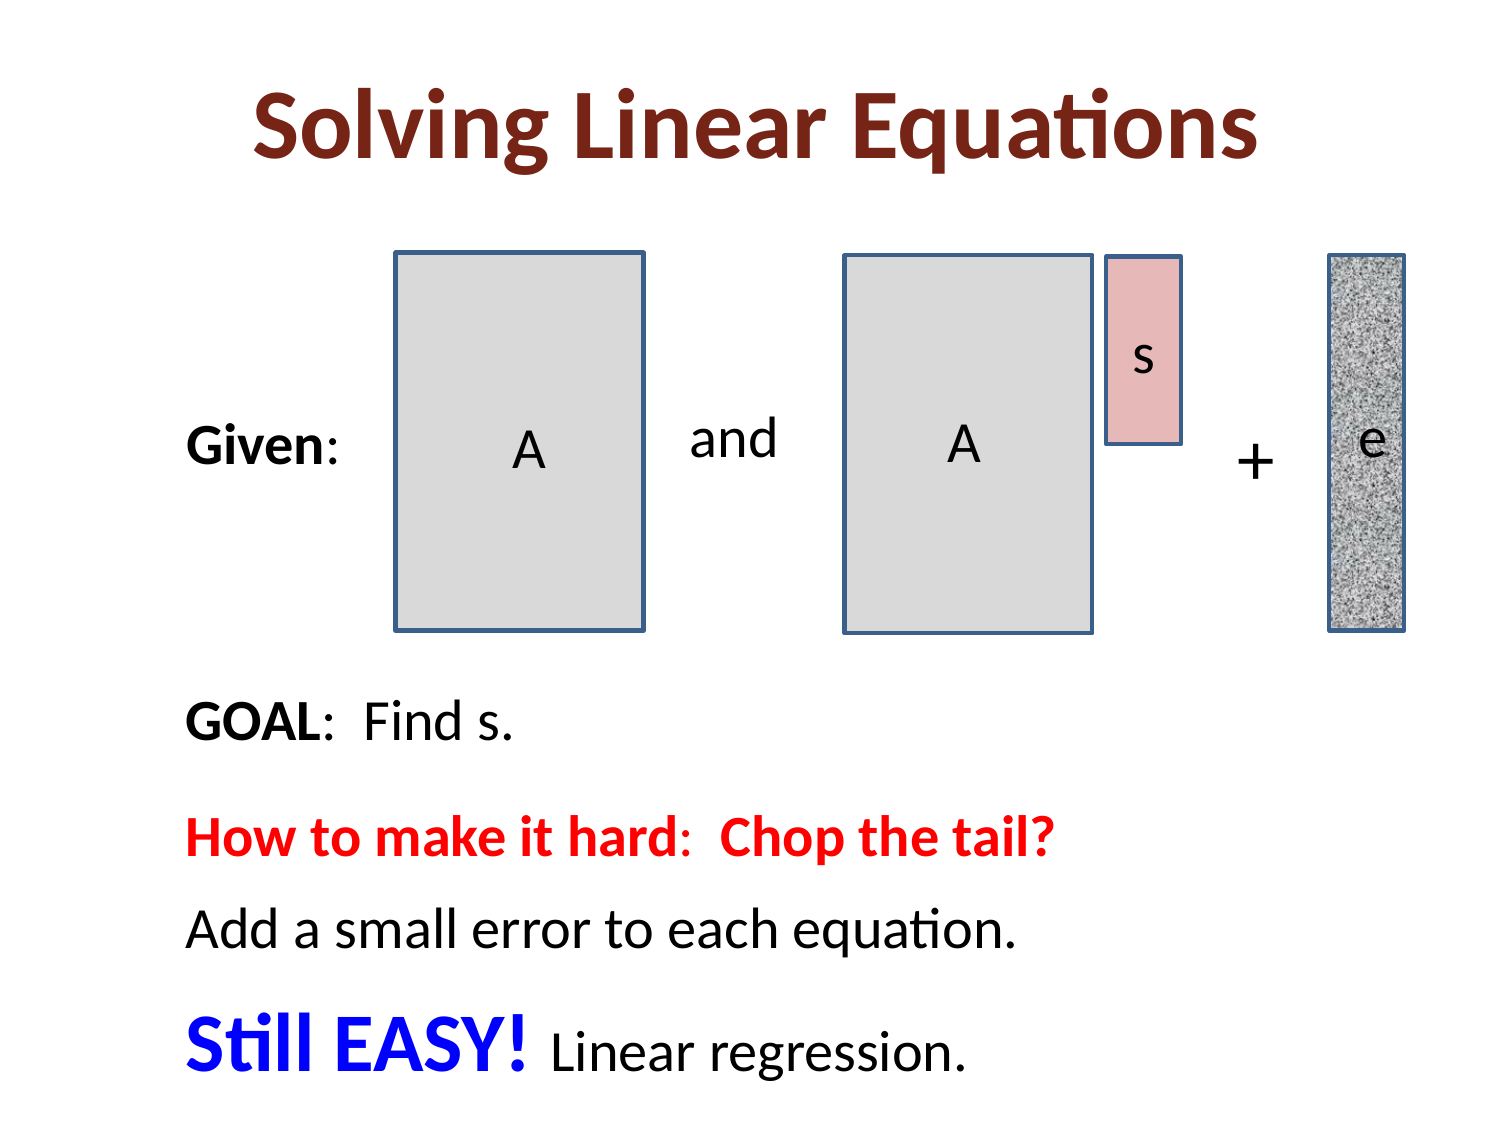

# Solving Linear Equations

s
and
e
A
Given:
A
+
GOAL:  Find s.
How to make it hard:  Chop the tail?
Add a small error to each equation.
Still EASY! Linear regression.